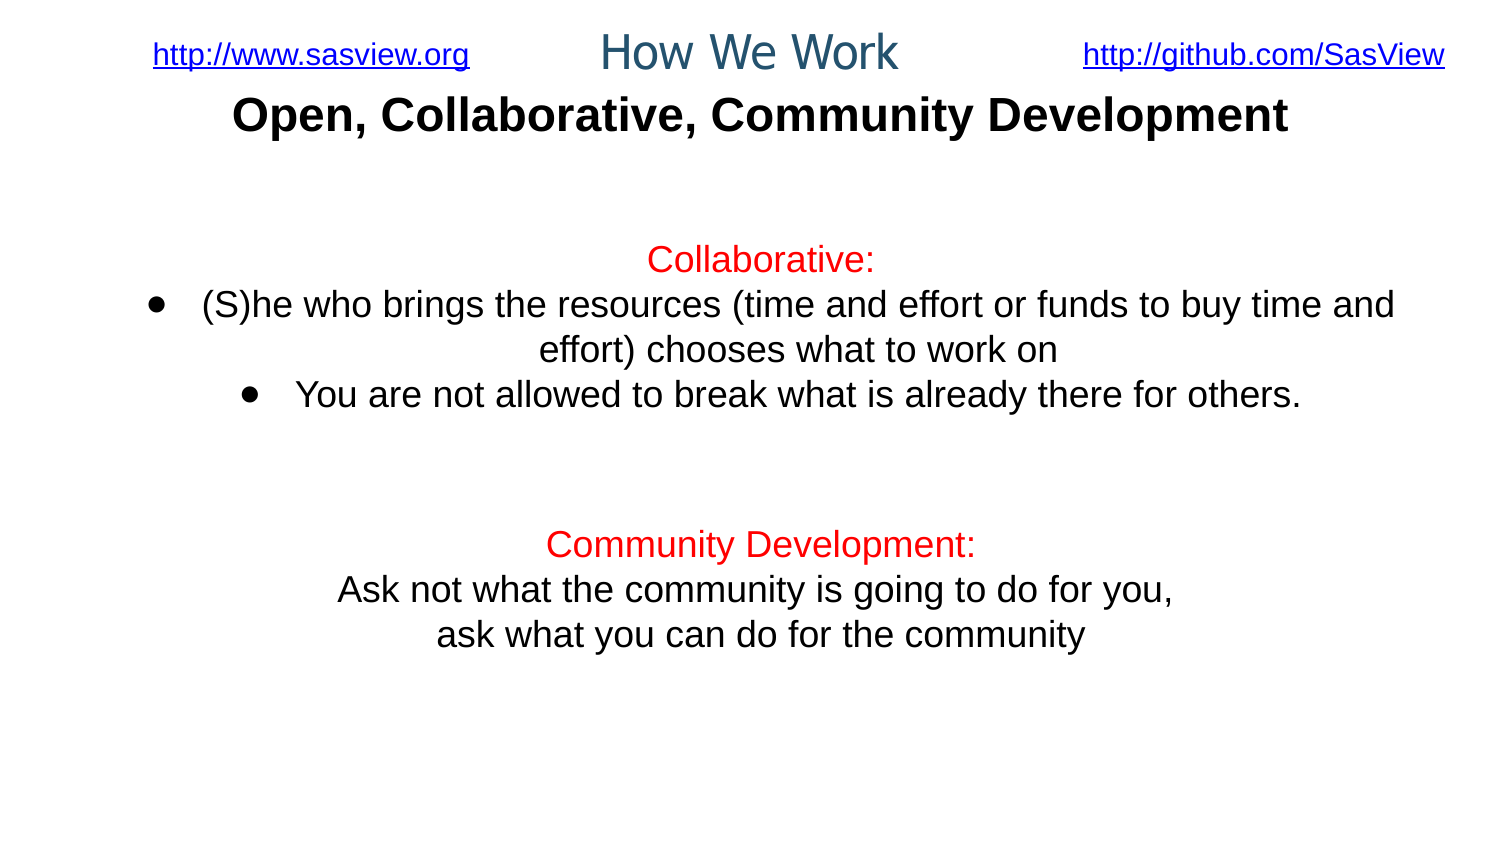

# How We Work
http://www.sasview.org
http://github.com/SasView
Open, Collaborative, Community Development
Collaborative:
(S)he who brings the resources (time and effort or funds to buy time and effort) chooses what to work on
You are not allowed to break what is already there for others.
Community Development:
Ask not what the community is going to do for you,
ask what you can do for the community
4